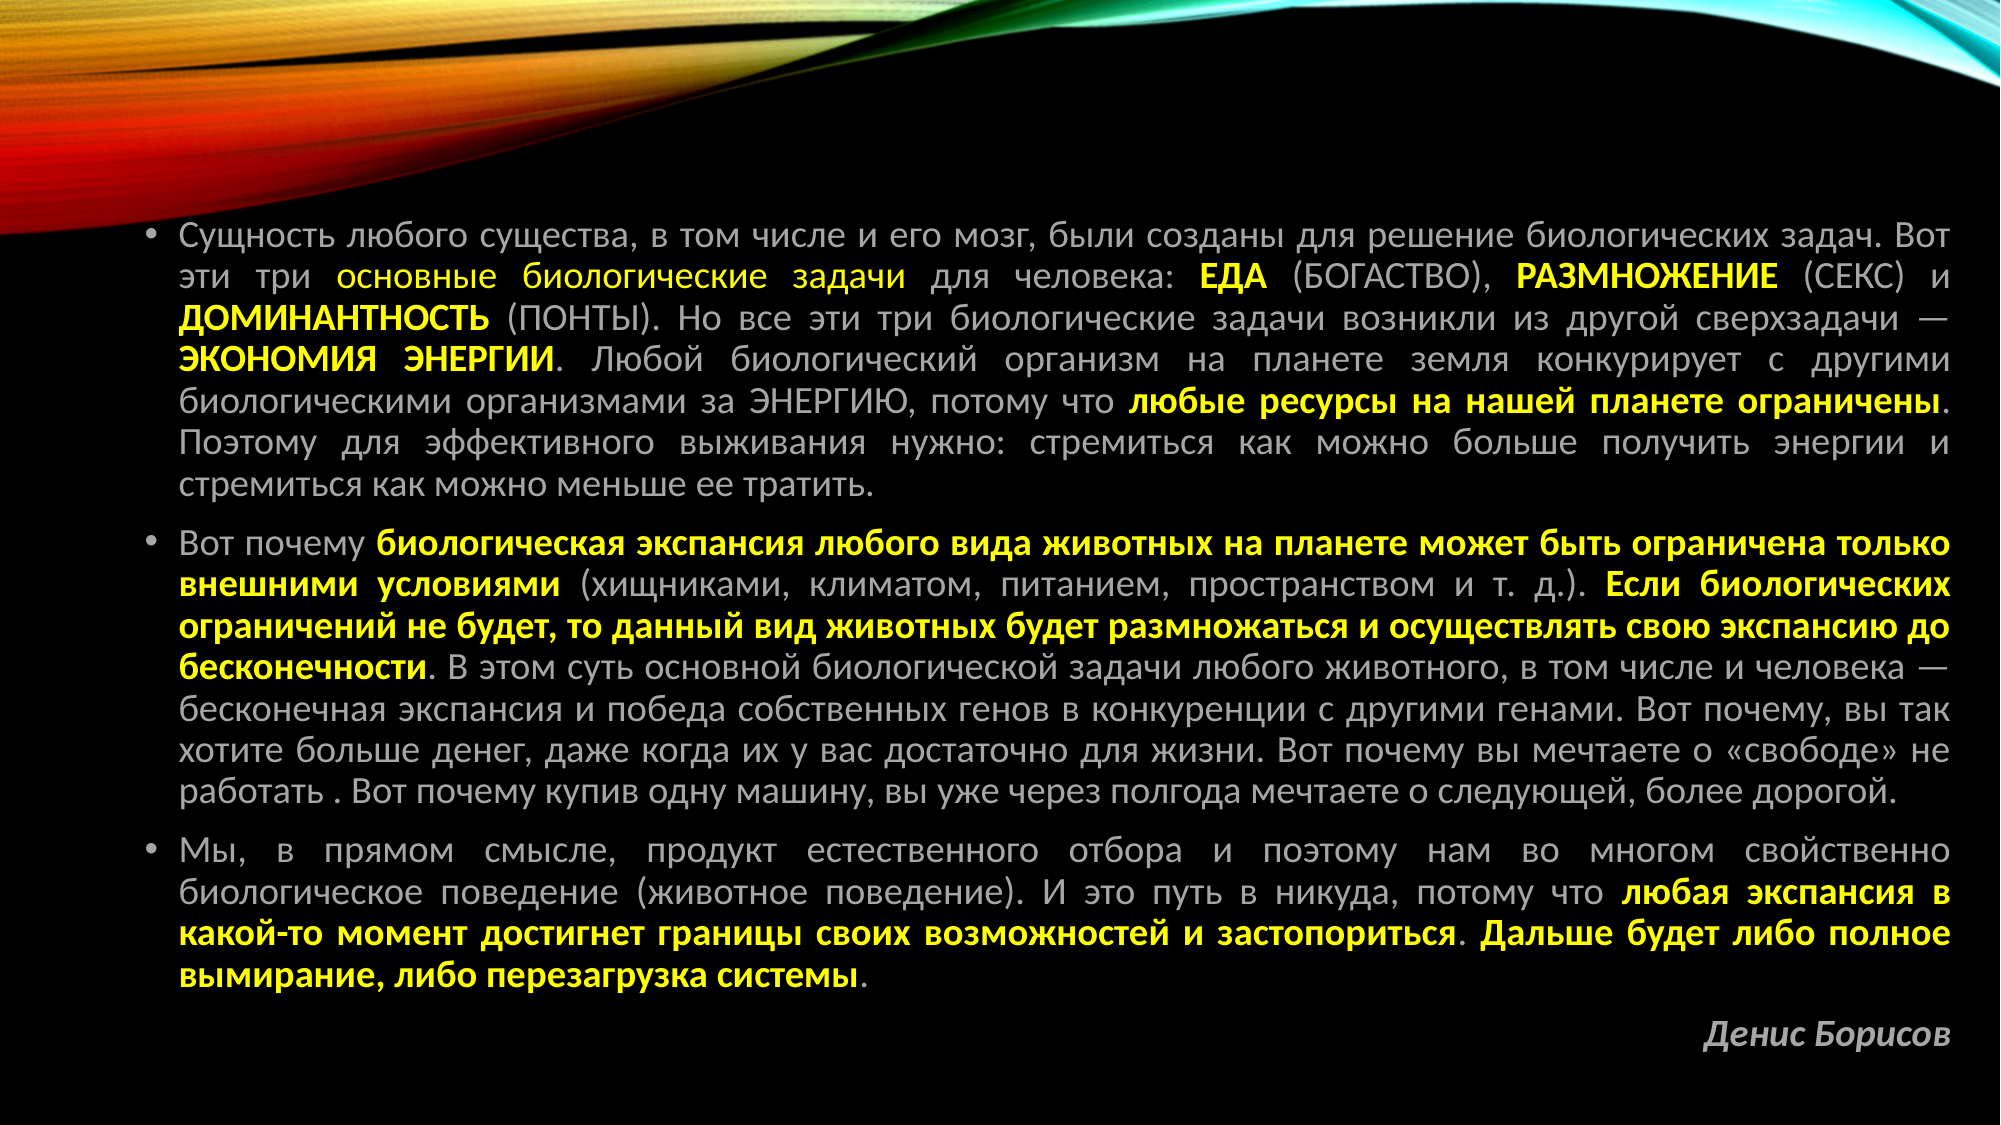

Сущность любого существа, в том числе и его мозг, были созданы для решение биологических задач. Вот эти три основные биологические задачи для человека: ЕДА (БОГАСТВО), РАЗМНОЖЕНИЕ (СЕКС) и ДОМИНАНТНОСТЬ (ПОНТЫ). Но все эти три биологические задачи возникли из другой сверхзадачи — ЭКОНОМИЯ ЭНЕРГИИ. Любой биологический организм на планете земля конкурирует с другими биологическими организмами за ЭНЕРГИЮ, потому что любые ресурсы на нашей планете ограничены. Поэтому для эффективного выживания нужно: стремиться как можно больше получить энергии и стремиться как можно меньше ее тратить.
Вот почему биологическая экспансия любого вида животных на планете может быть ограничена только внешними условиями (хищниками, климатом, питанием, пространством и т. д.). Если биологических ограничений не будет, то данный вид животных будет размножаться и осуществлять свою экспансию до бесконечности. В этом суть основной биологической задачи любого животного, в том числе и человека — бесконечная экспансия и победа собственных генов в конкуренции с другими генами. Вот почему, вы так хотите больше денег, даже когда их у вас достаточно для жизни. Вот почему вы мечтаете о «свободе» не работать . Вот почему купив одну машину, вы уже через полгода мечтаете о следующей, более дорогой.
Мы, в прямом смысле, продукт естественного отбора и поэтому нам во многом свойственно биологическое поведение (животное поведение). И это путь в никуда, потому что любая экспансия в какой-то момент достигнет границы своих возможностей и застопориться. Дальше будет либо полное вымирание, либо перезагрузка системы.
Денис Борисов